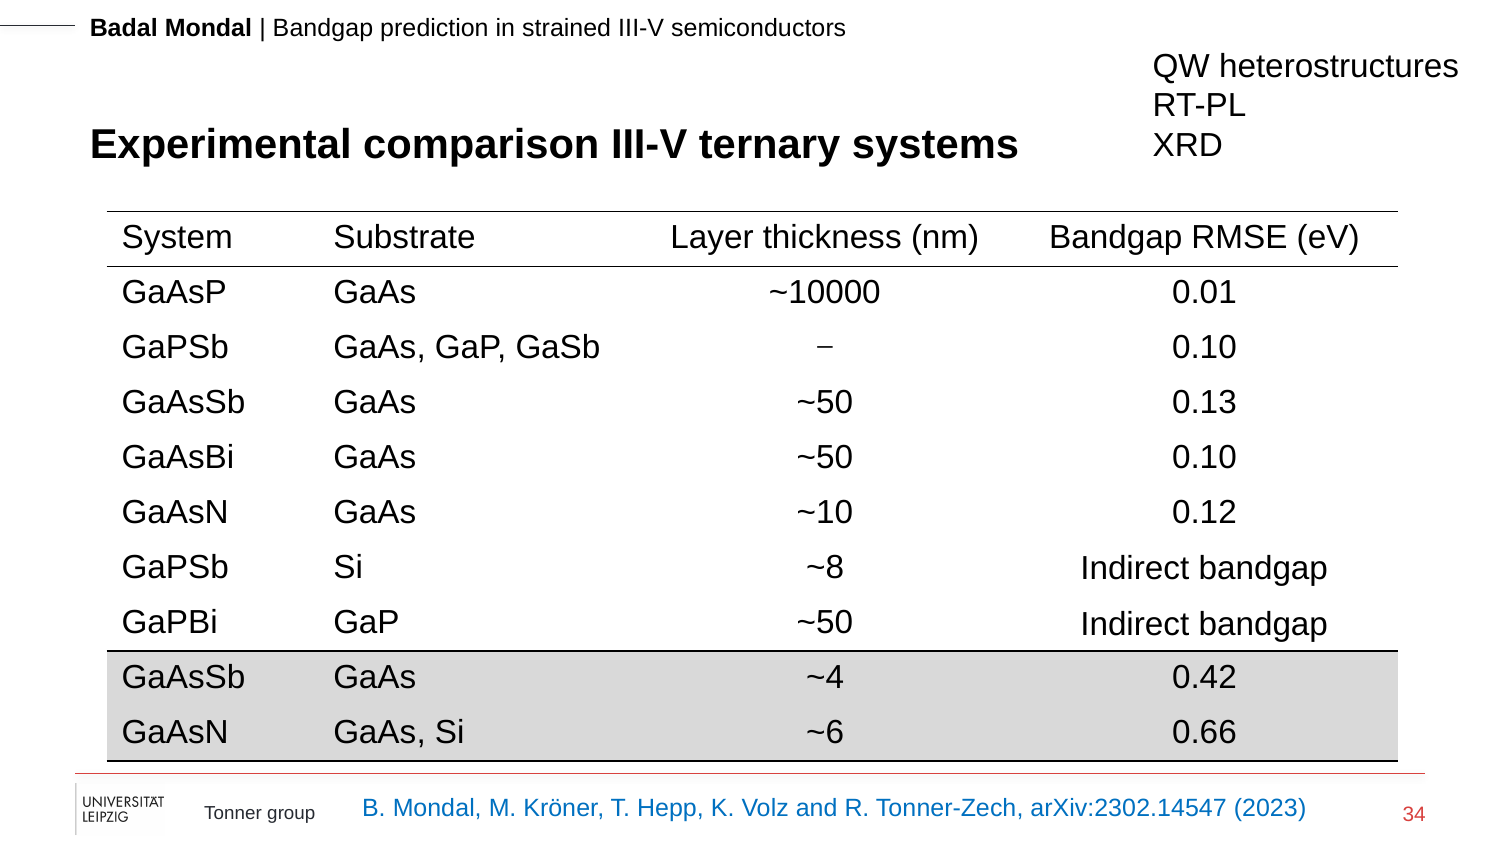

QW heterostructures
RT-PL
XRD
# Experimental comparison III-V ternary systems
| System | Substrate | Layer thickness (nm) | Bandgap RMSE (eV) |
| --- | --- | --- | --- |
| GaAsP | GaAs | ~10000 | 0.01 |
| GaPSb | GaAs, GaP, GaSb | − | 0.10 |
| GaAsSb | GaAs | ~50 | 0.13 |
| GaAsBi | GaAs | ~50 | 0.10 |
| GaAsN | GaAs | ~10 | 0.12 |
| GaPSb | Si | ~8 | Indirect bandgap |
| GaPBi | GaP | ~50 | Indirect bandgap |
| GaAsSb | GaAs | ~4 | 0.42 |
| GaAsN | GaAs, Si | ~6 | 0.66 |
B. Mondal, M. Kröner, T. Hepp, K. Volz and R. Tonner-Zech, arXiv:2302.14547 (2023)
34